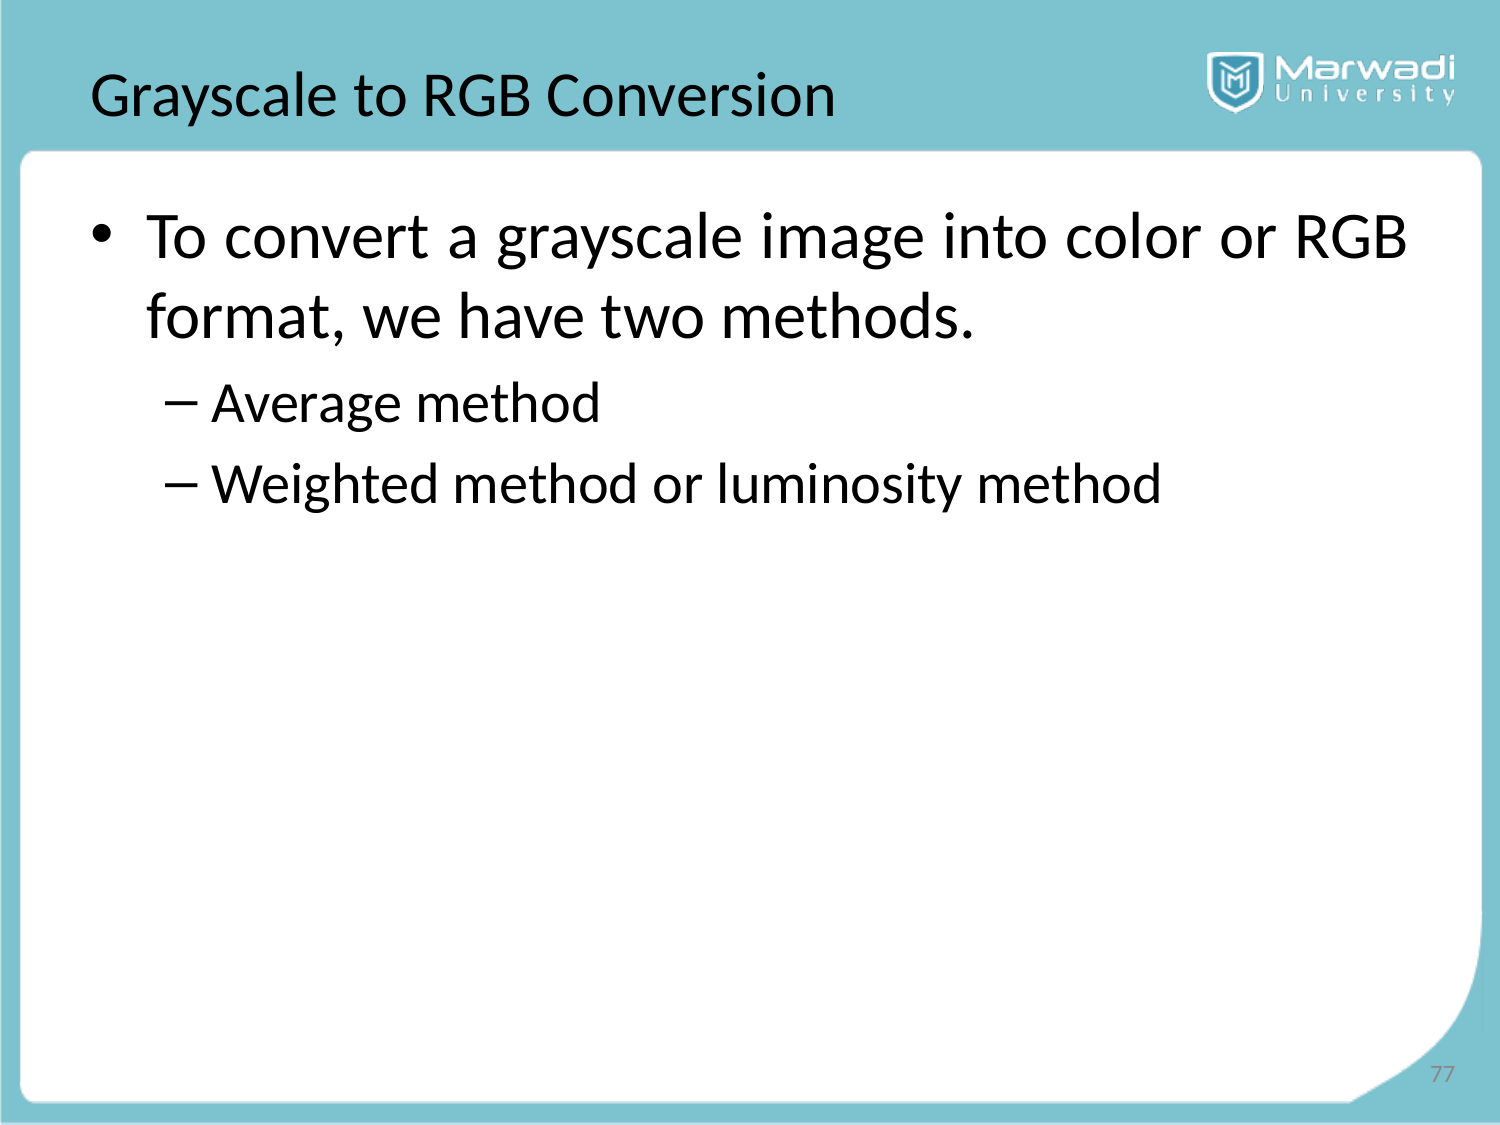

# Grayscale to RGB Conversion
To convert a grayscale image into color or RGB format, we have two methods.
Average method
Weighted method or luminosity method

77